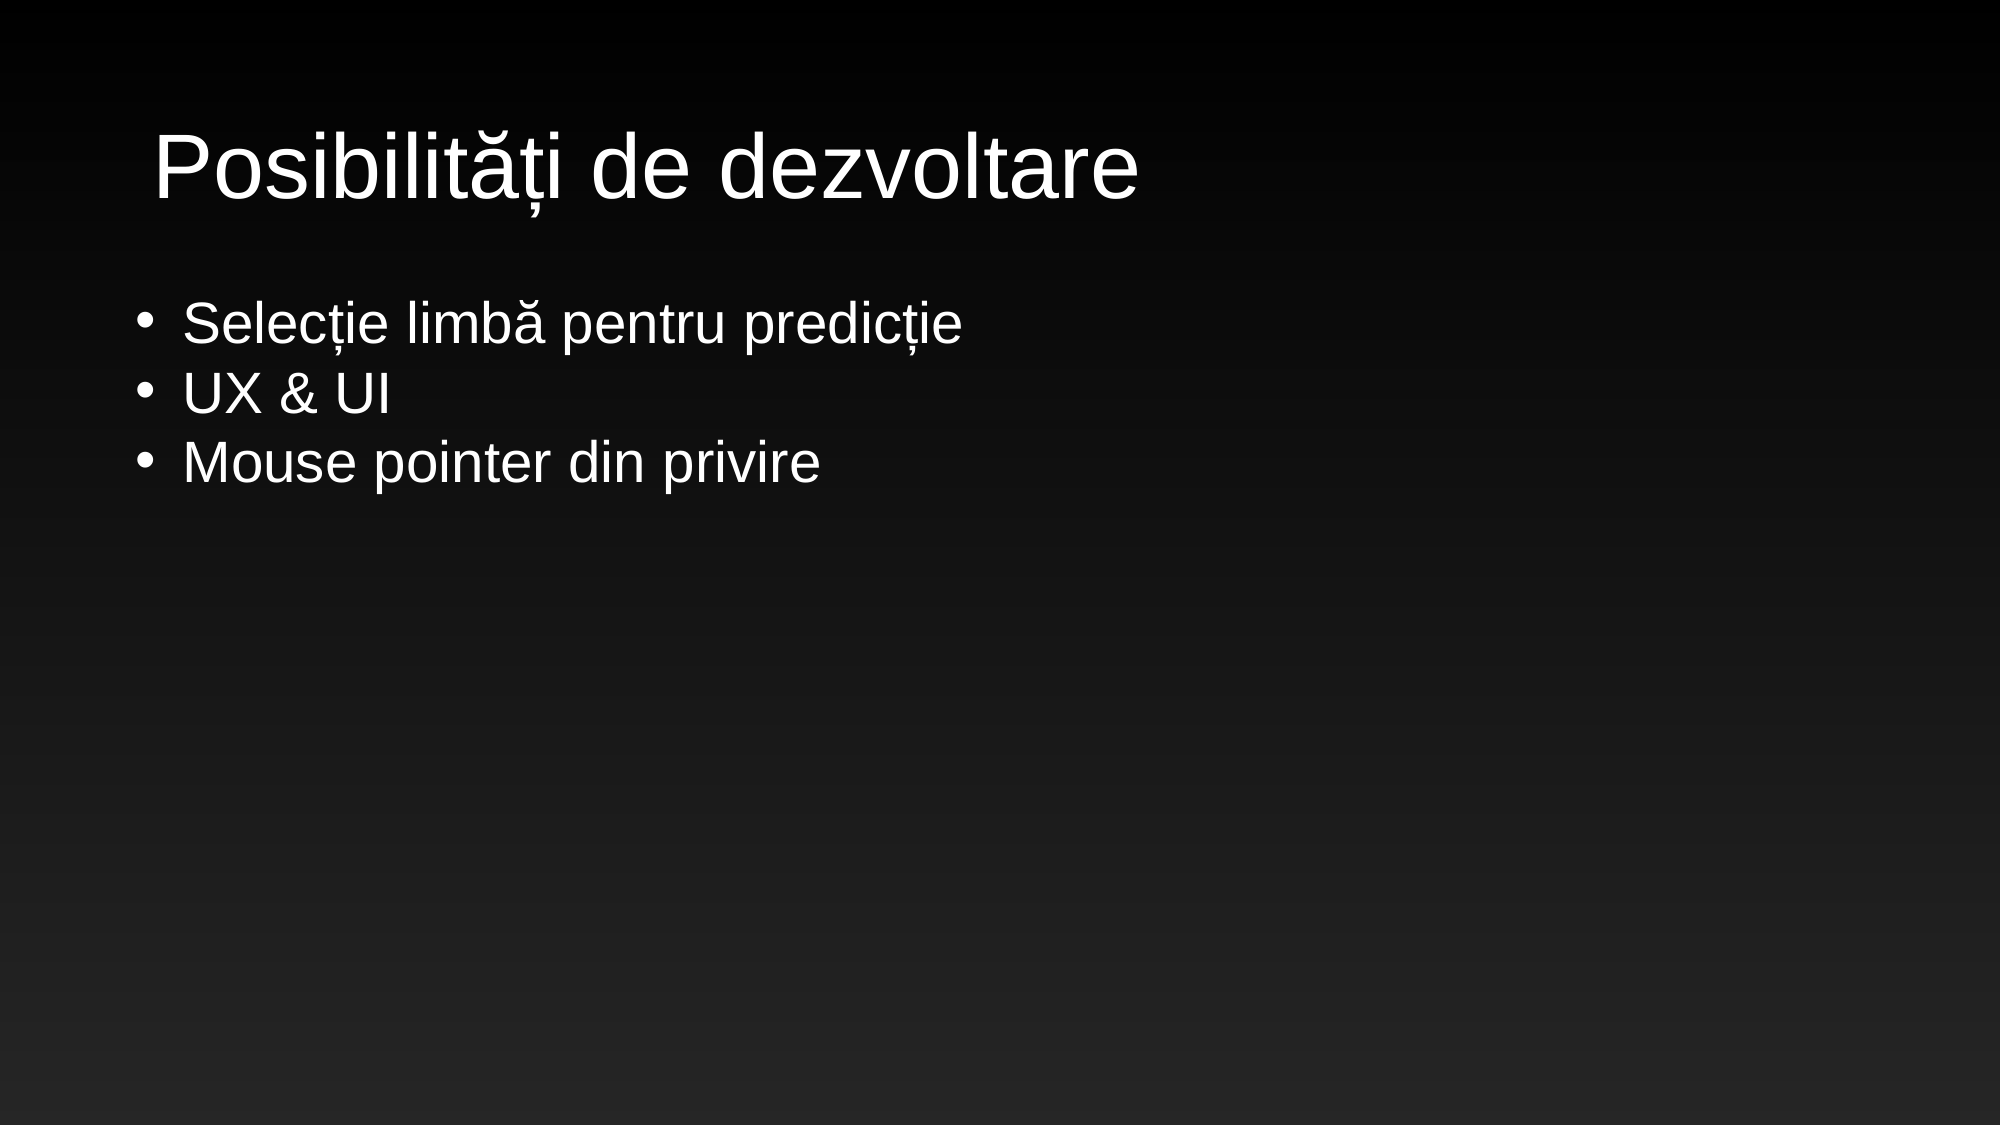

# Posibilități de dezvoltare
Selecție limbă pentru predicție
UX & UI
Mouse pointer din privire